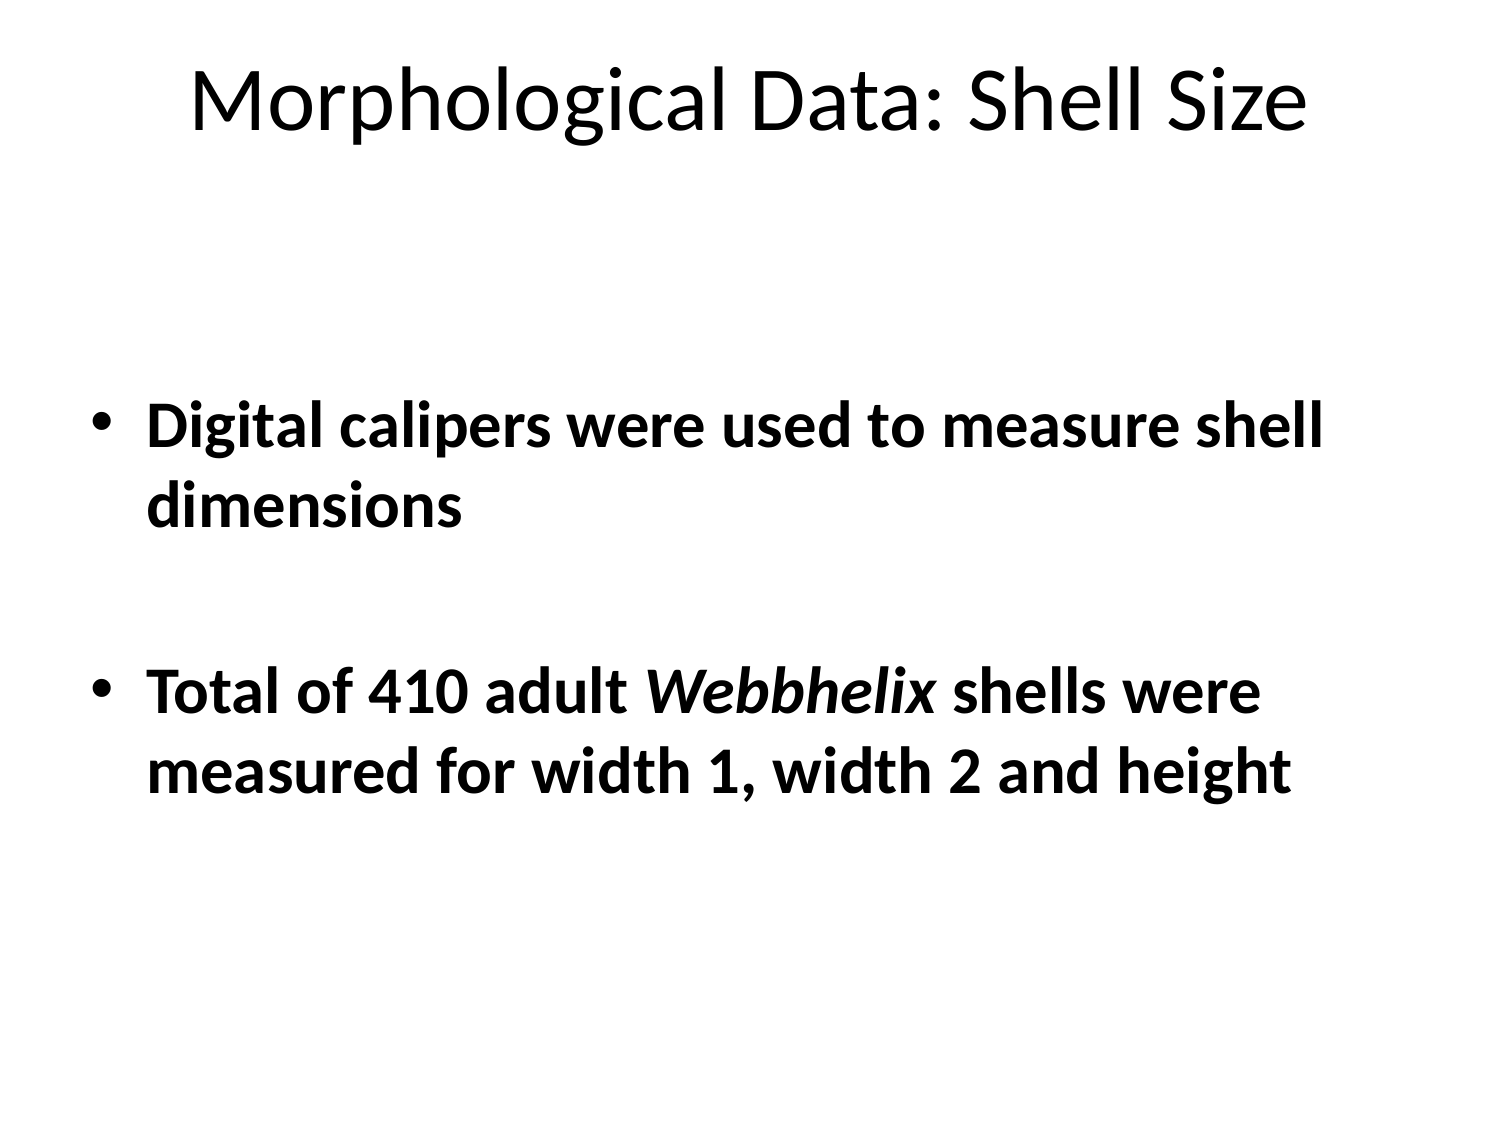

# Morphological Data: Shell Size
Digital calipers were used to measure shell dimensions

Total of 410 adult Webbhelix shells were measured for width 1, width 2 and height